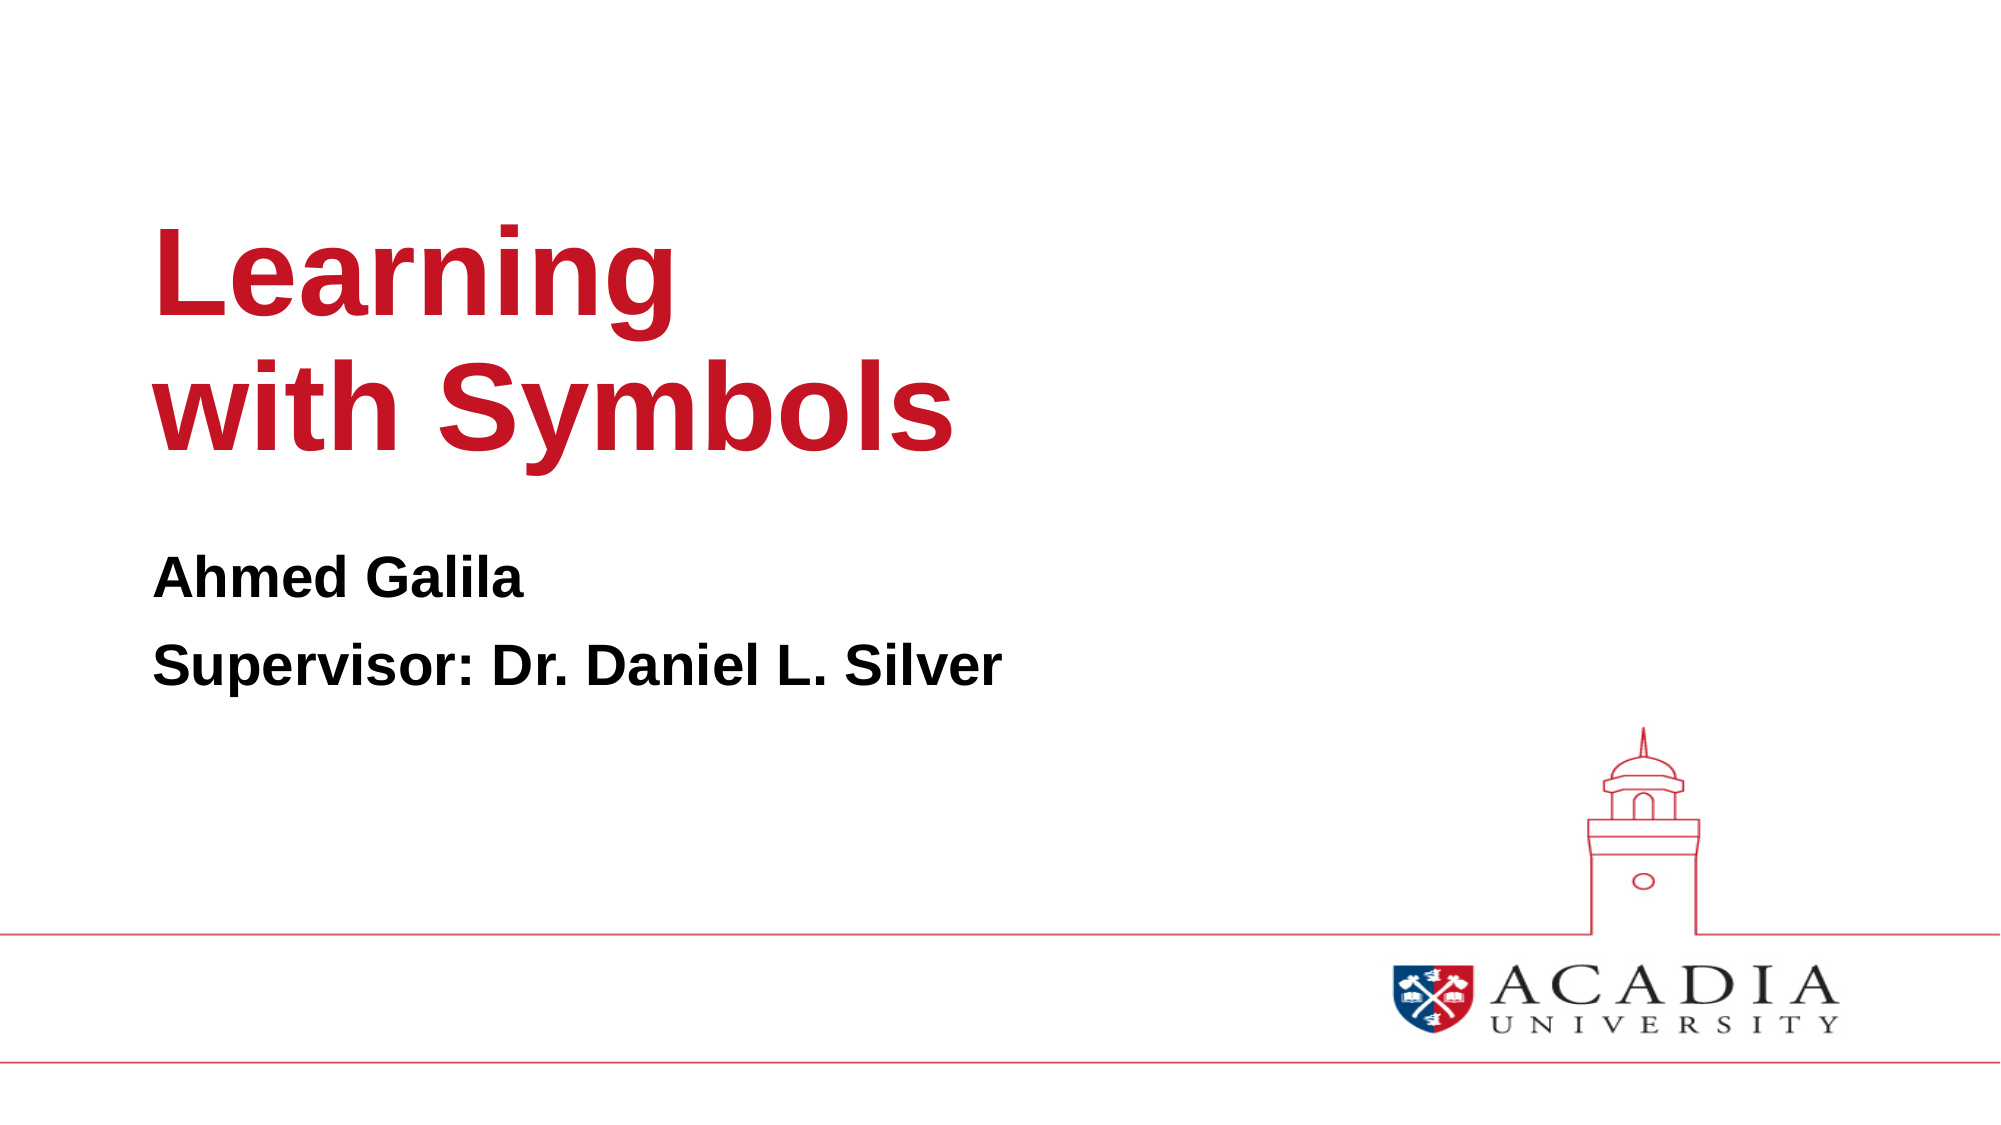

# Learning with Symbols
Ahmed Galila
Supervisor: Dr. Daniel L. Silver